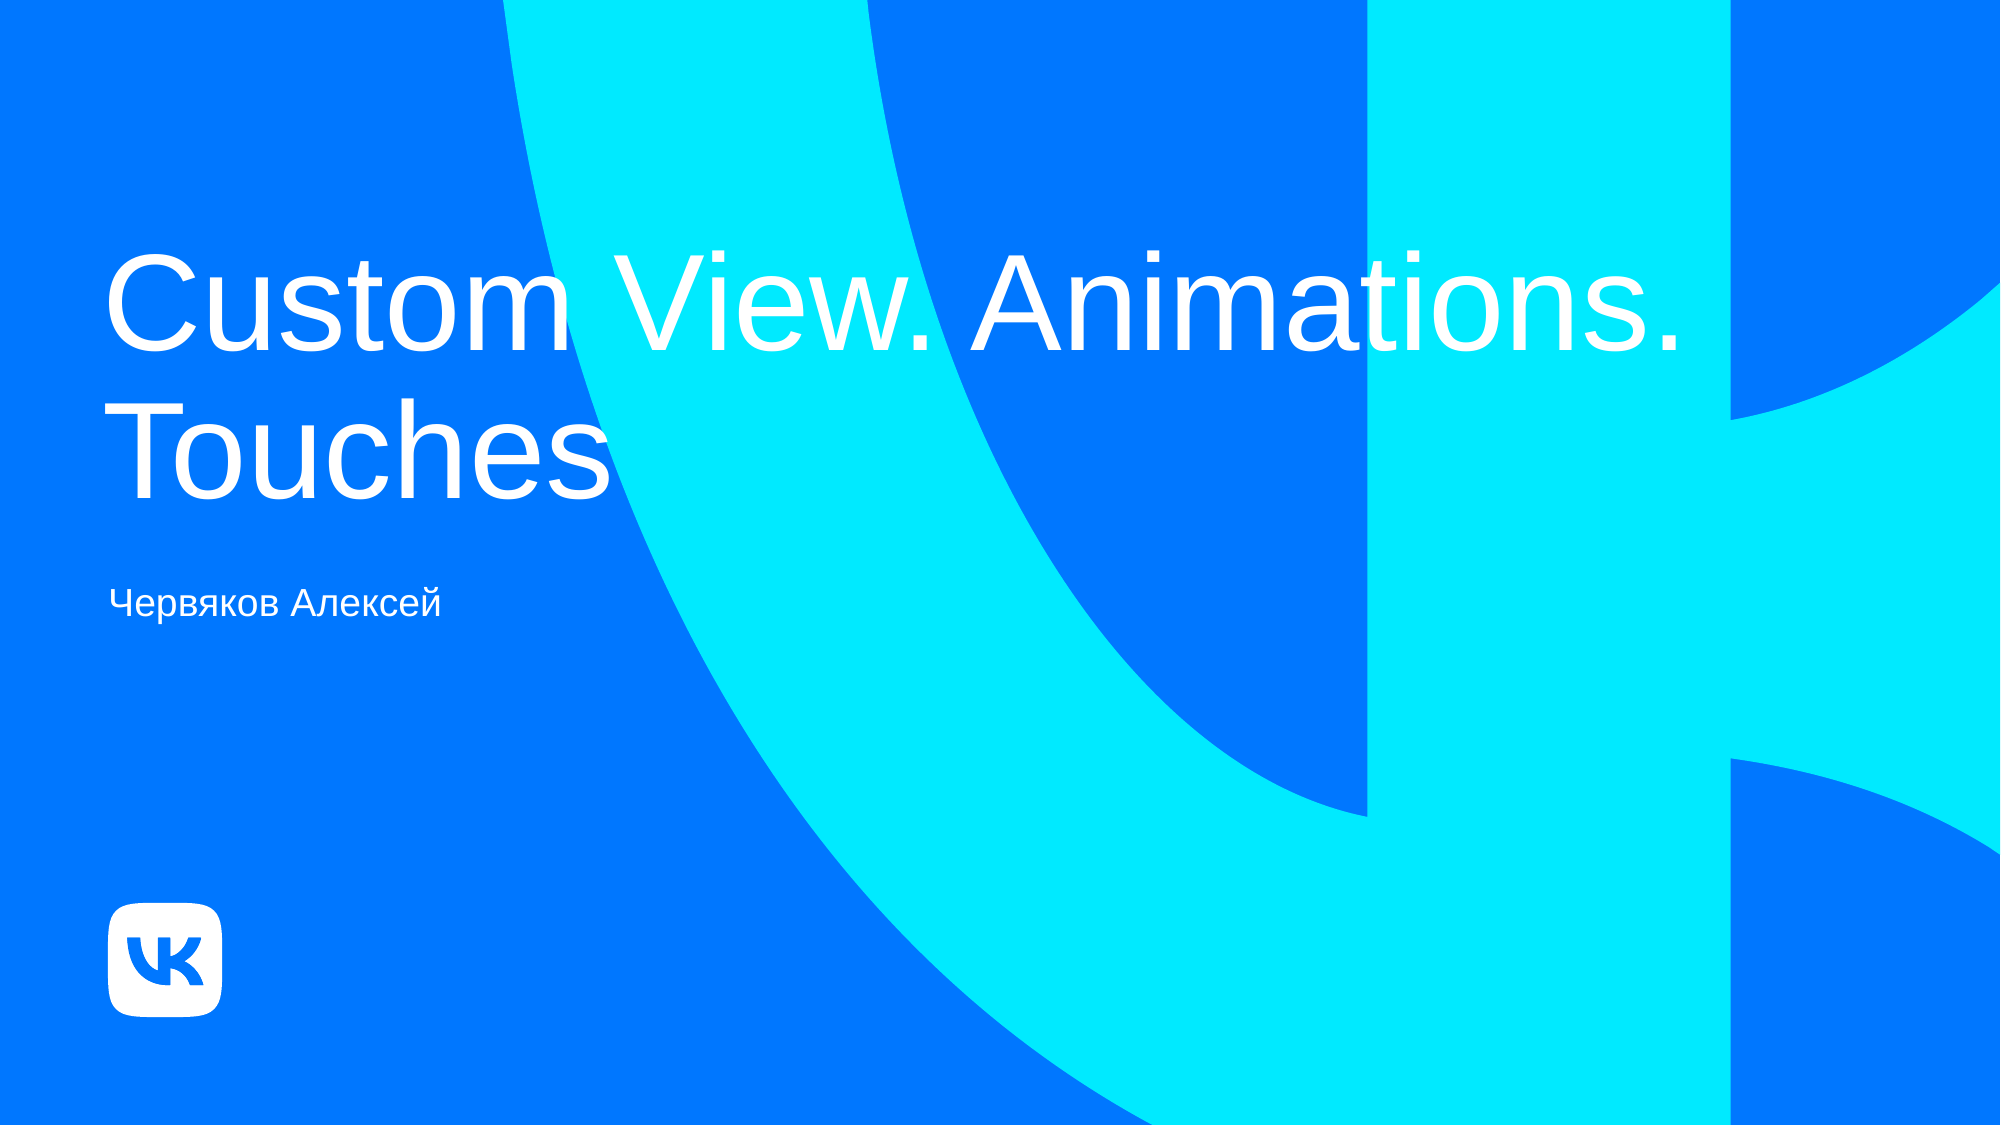

# Custom View. Animations. Touches
Червяков Алексей